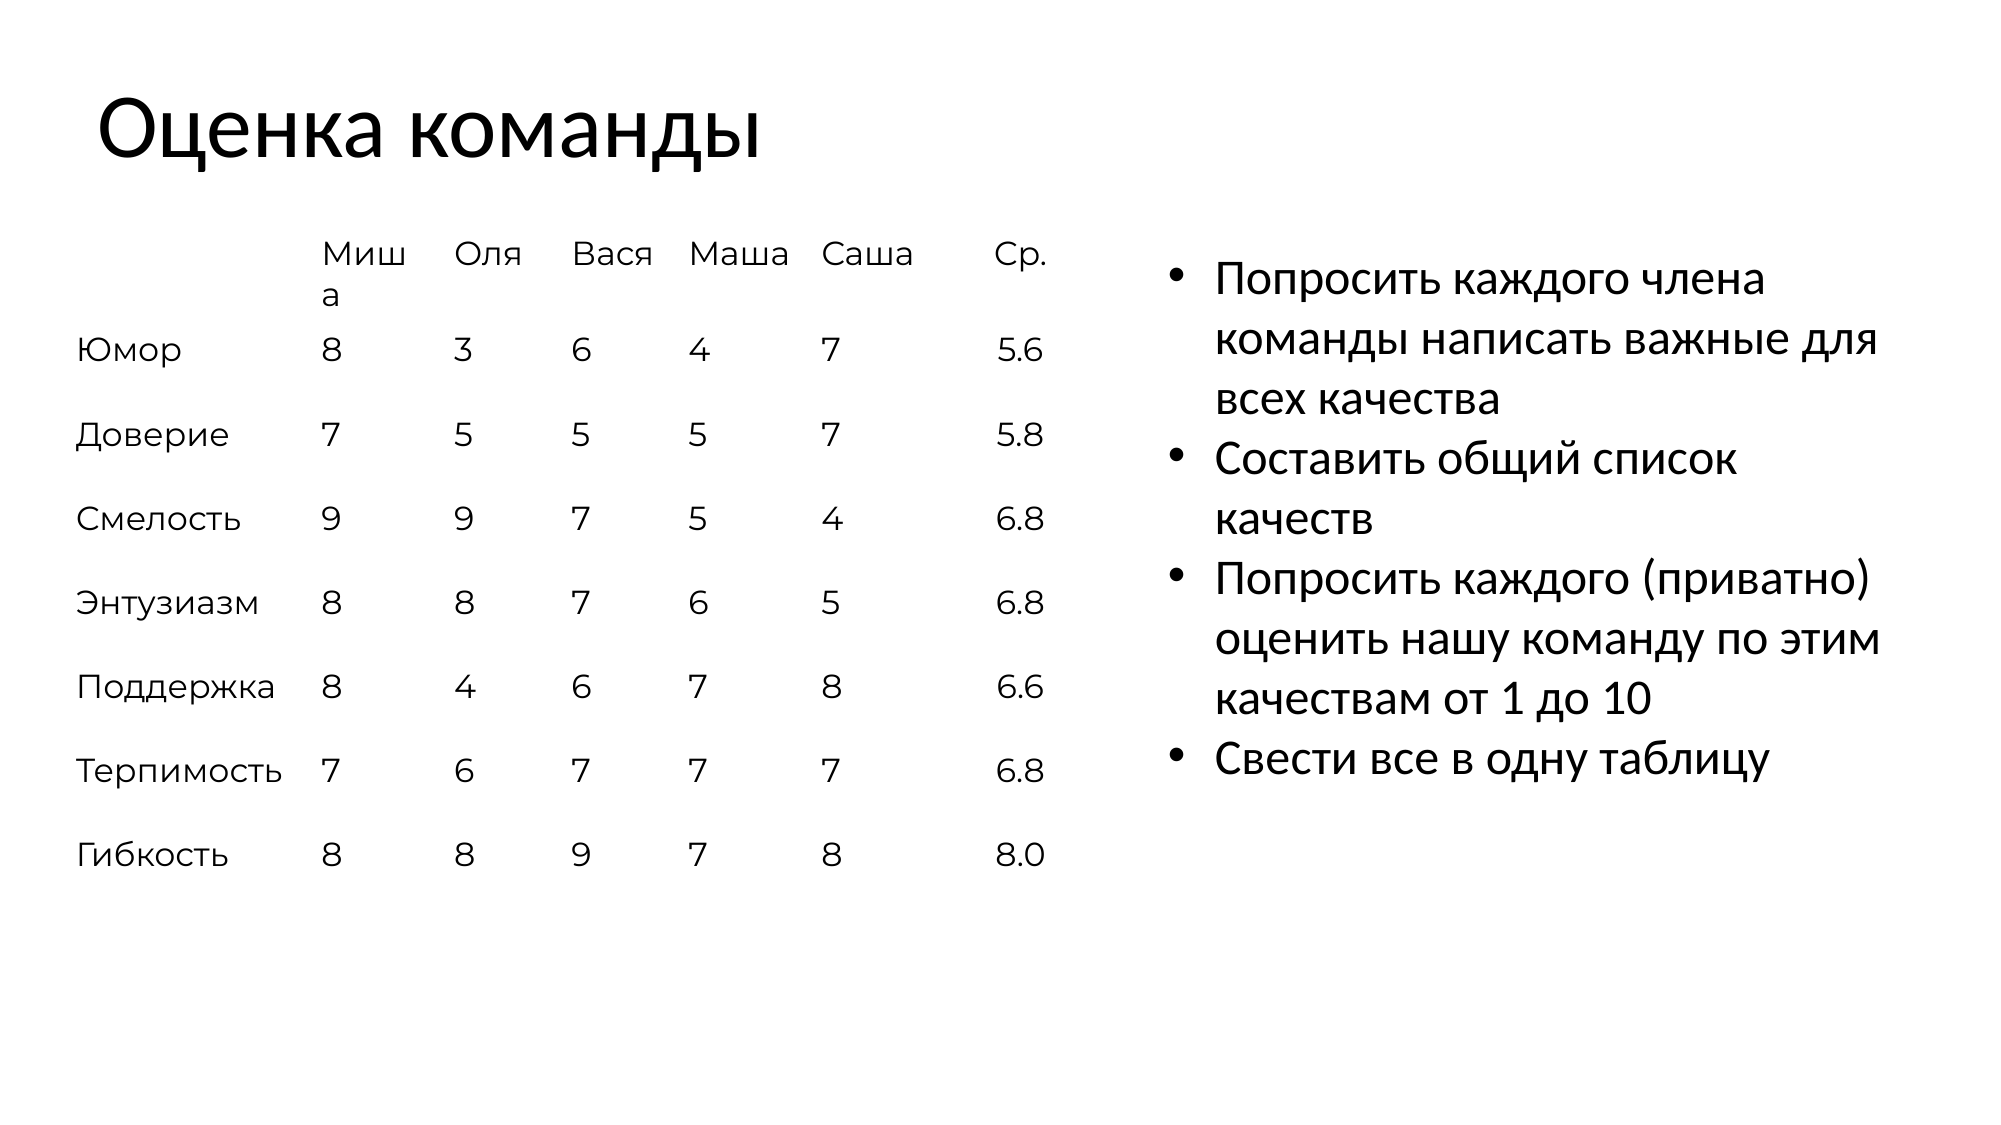

# Оценка команды
|  | Миша | Оля | Вася | Маша | Саша | Ср. |
| --- | --- | --- | --- | --- | --- | --- |
| Юмор | 8 | 3 | 6 | 4 | 7 | 5.6 |
| Доверие | 7 | 5 | 5 | 5 | 7 | 5.8 |
| Смелость | 9 | 9 | 7 | 5 | 4 | 6.8 |
| Энтузиазм | 8 | 8 | 7 | 6 | 5 | 6.8 |
| Поддержка | 8 | 4 | 6 | 7 | 8 | 6.6 |
| Терпимость | 7 | 6 | 7 | 7 | 7 | 6.8 |
| Гибкость | 8 | 8 | 9 | 7 | 8 | 8.0 |
Попросить каждого члена команды написать важные для всех качества
Составить общий список качеств
Попросить каждого (приватно) оценить нашу команду по этим качествам от 1 до 10
Свести все в одну таблицу